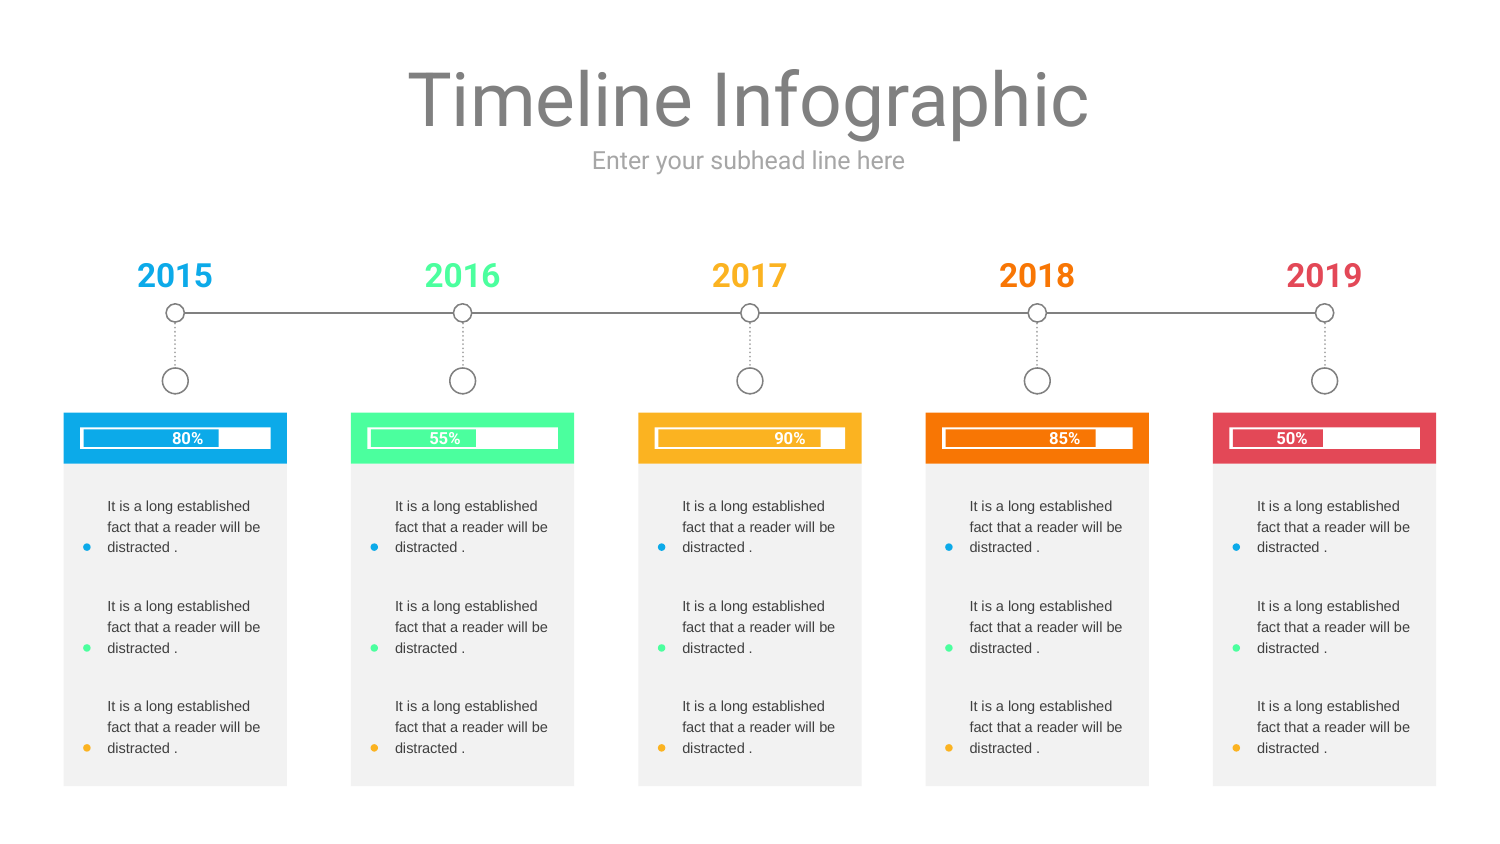

# Timeline Infographic
Enter your subhead line here
2015
2016
2017
2018
2019

80%

55%

90%

85%

50%

It is a long established fact that a reader will be distracted .
It is a long established fact that a reader will be distracted .
It is a long established fact that a reader will be distracted .
It is a long established fact that a reader will be distracted .
It is a long established fact that a reader will be distracted .

It is a long established fact that a reader will be distracted .
It is a long established fact that a reader will be distracted .
It is a long established fact that a reader will be distracted .
It is a long established fact that a reader will be distracted .
It is a long established fact that a reader will be distracted .

It is a long established fact that a reader will be distracted .
It is a long established fact that a reader will be distracted .
It is a long established fact that a reader will be distracted .
It is a long established fact that a reader will be distracted .
It is a long established fact that a reader will be distracted .